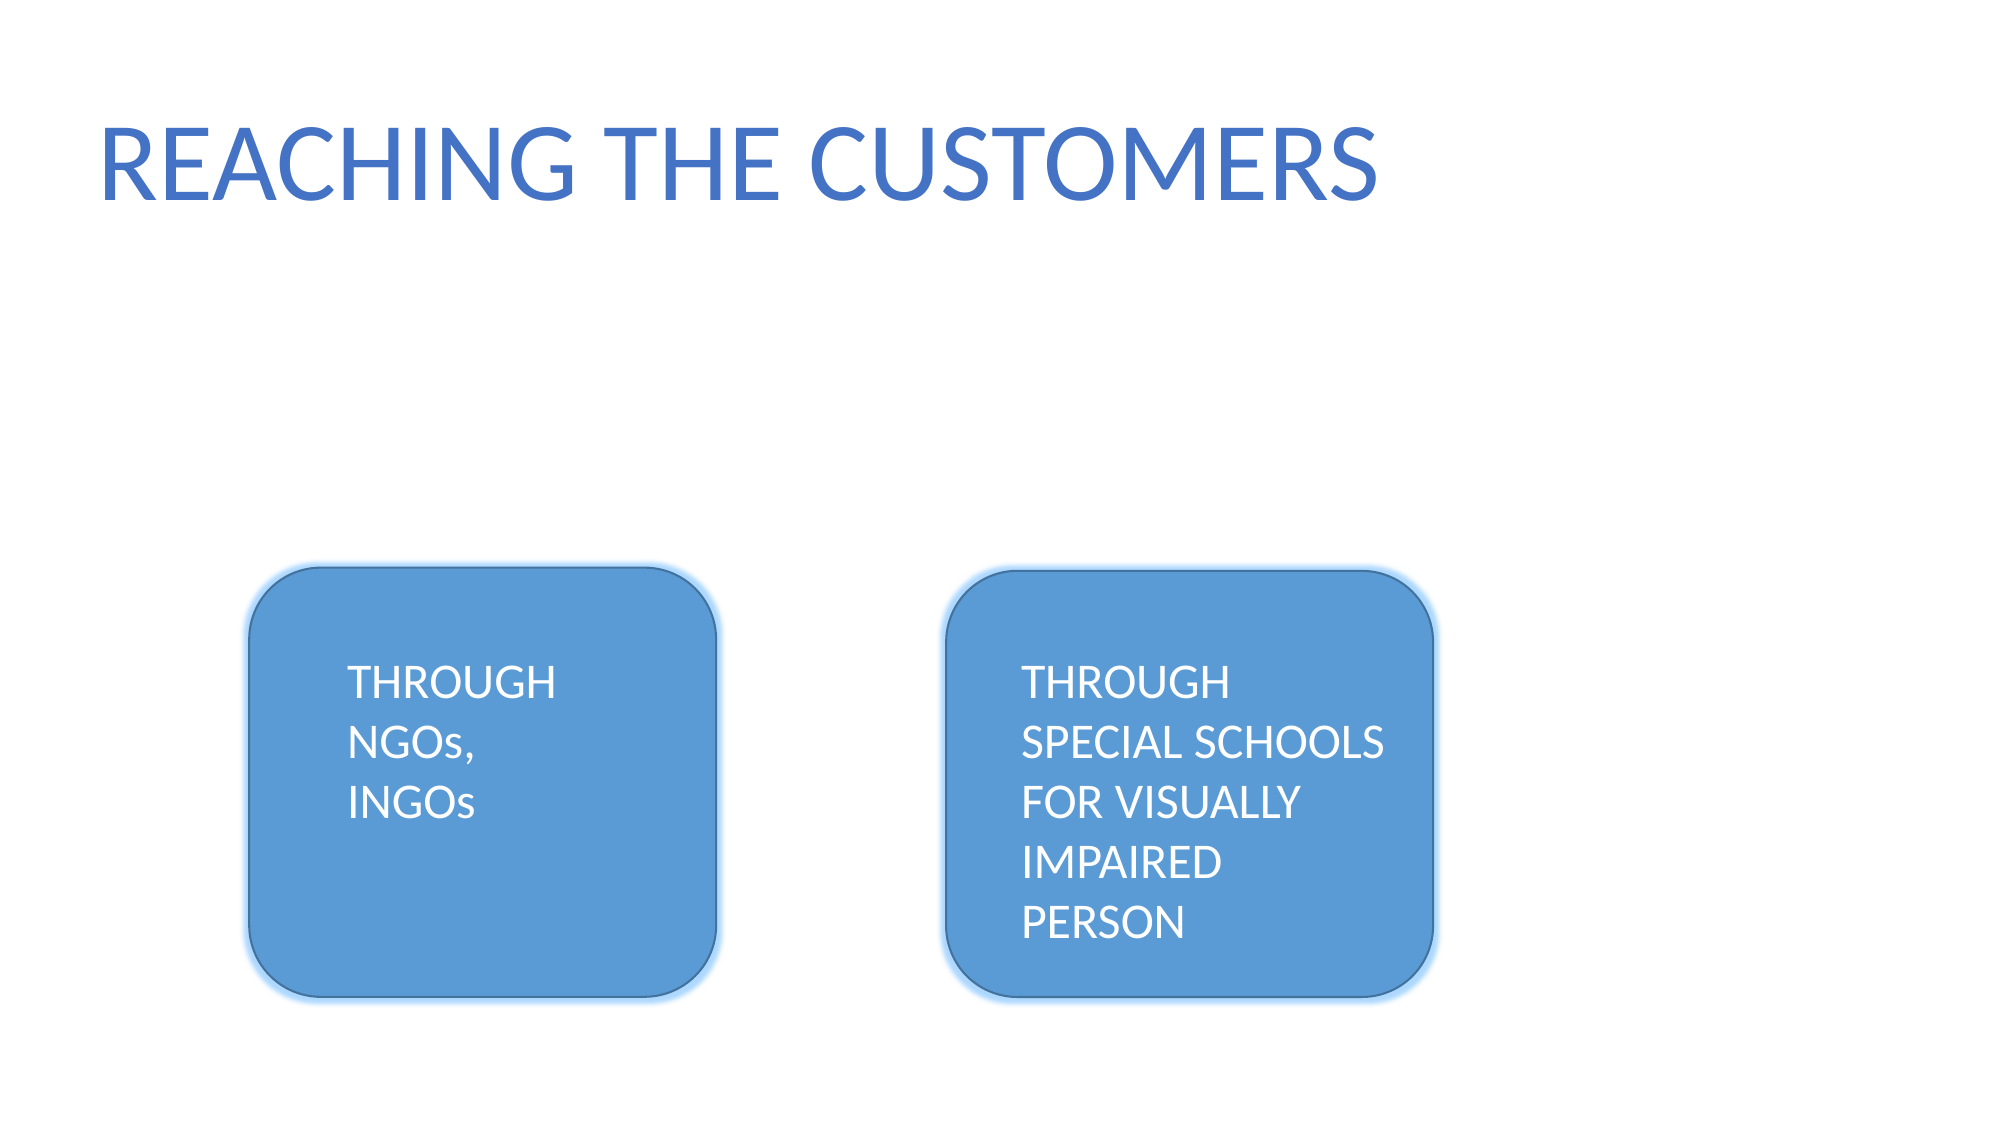

REACHING THE CUSTOMERS

THROUGH
NGOs,
INGOs
THROUGH SPECIAL SCHOOLS FOR VISUALLY IMPAIRED PERSON